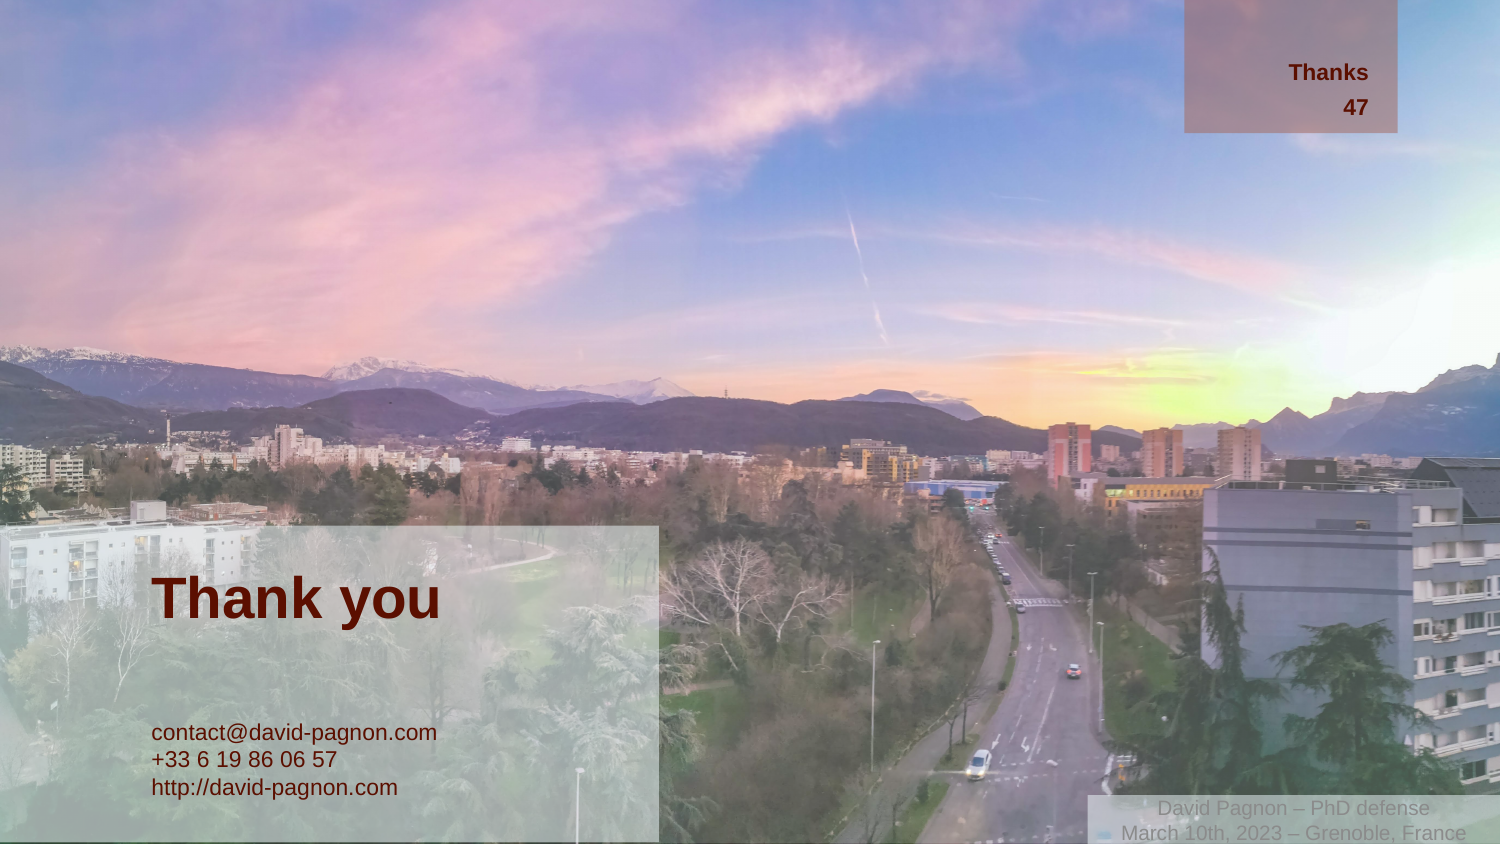

Thanks
47
# Thank you

contact@david-pagnon.com
+33 6 19 86 06 57
http://david-pagnon.com